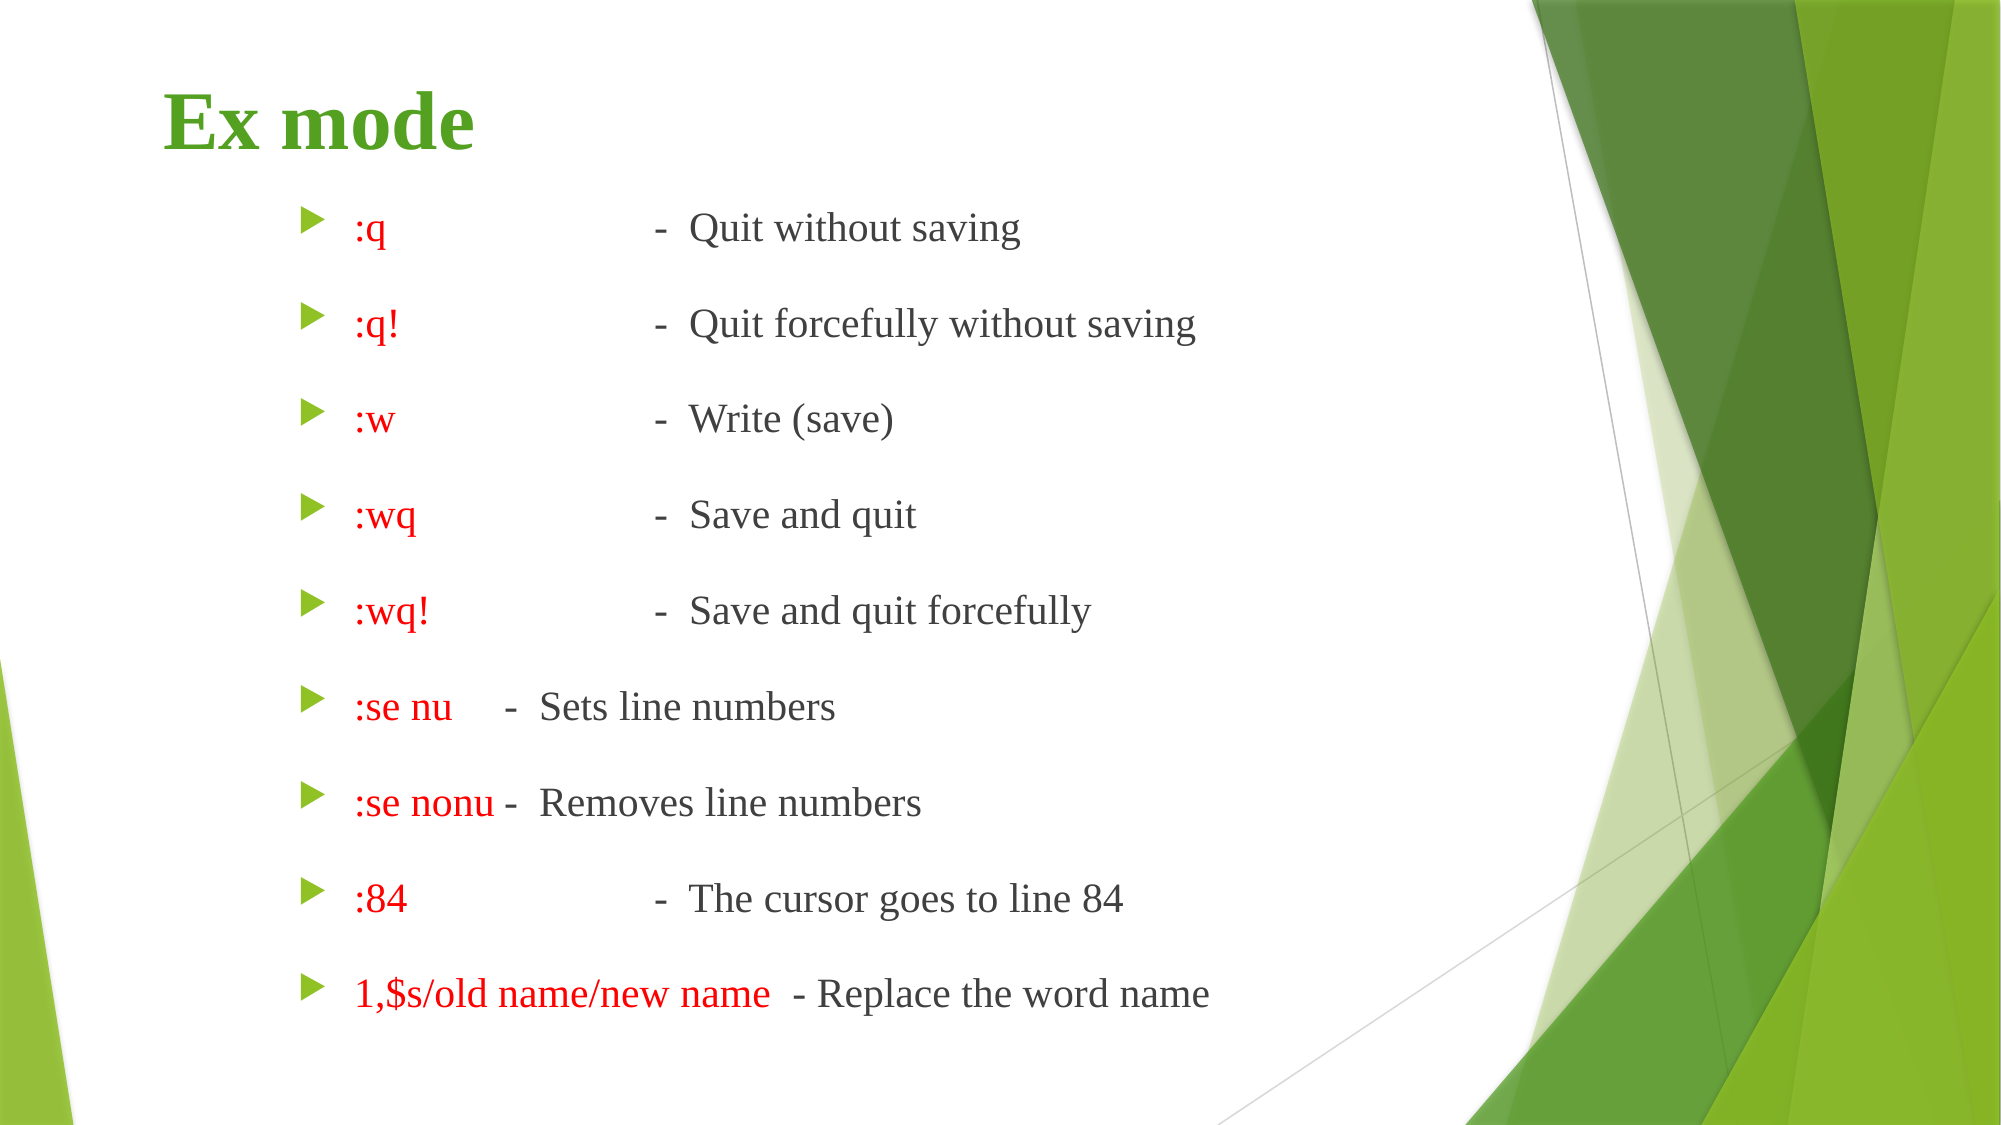

# Ex mode
:q		-  Quit without saving
:q!   		-  Quit forcefully without saving
:w  		-  Write (save)
:wq  		-  Save and quit
:wq!		-  Save and quit forcefully
:se nu	-  Sets line numbers
:se nonu	-  Removes line numbers
:84  		-  The cursor goes to line 84
1,$s/old name/new name  - Replace the word name